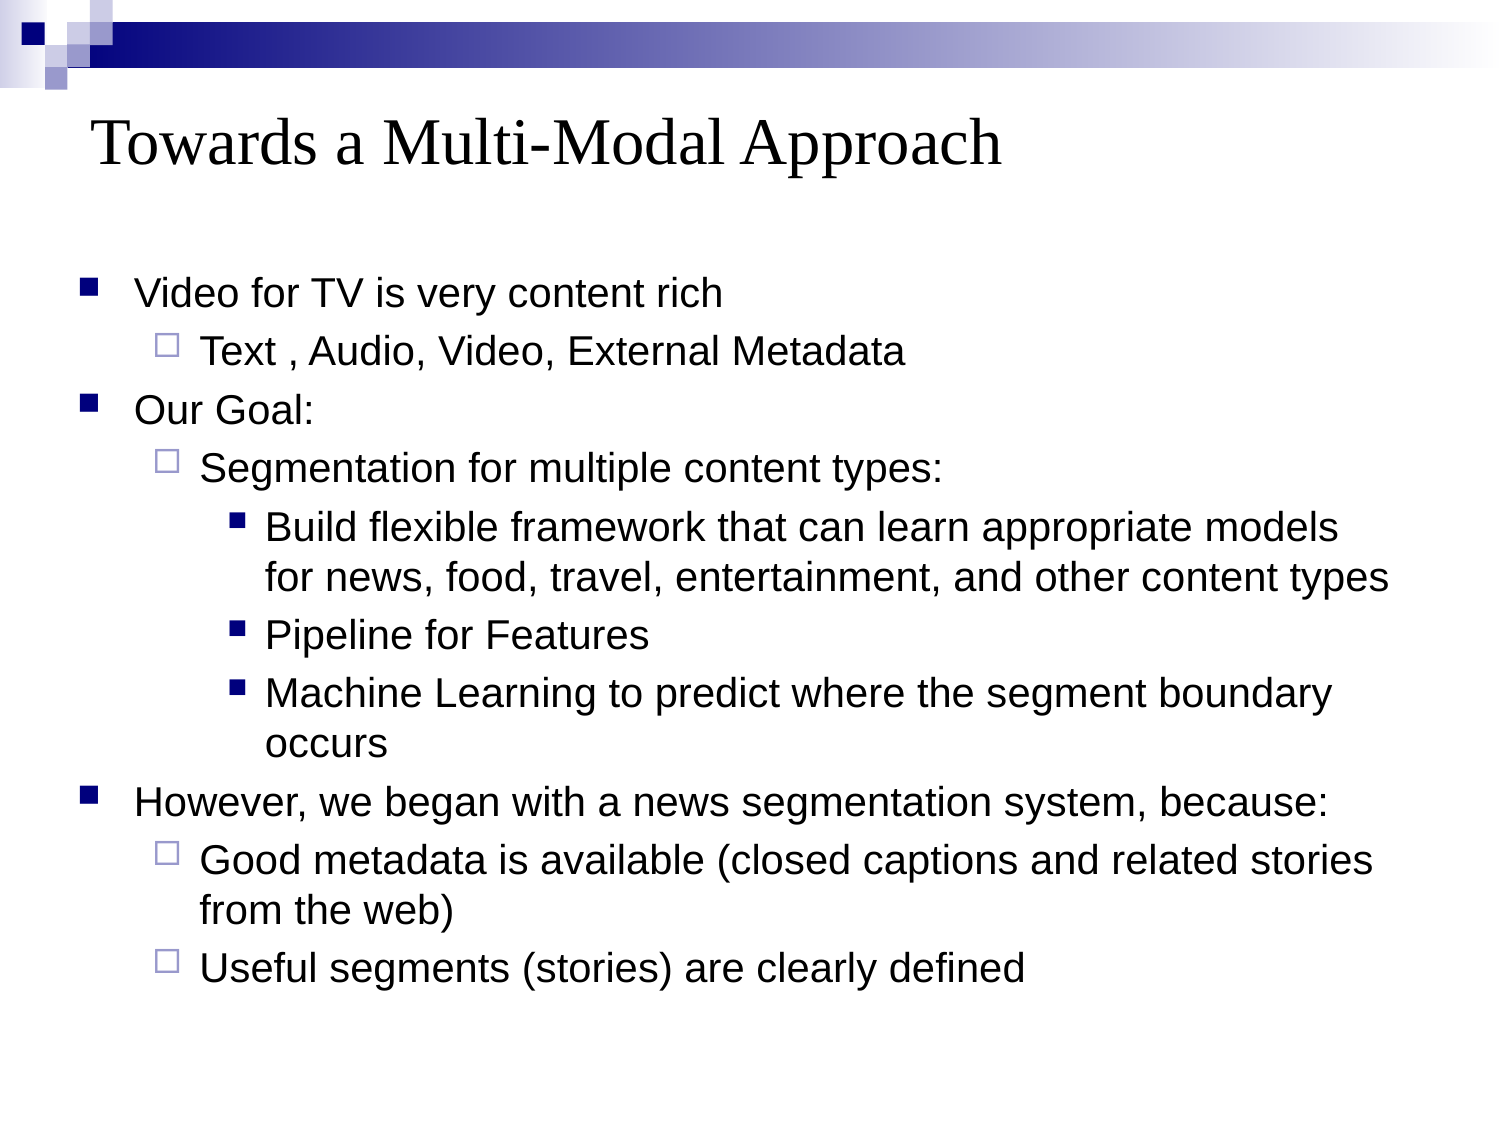

# Towards a Multi-Modal Approach

Video for TV is very content rich
Text , Audio, Video, External Metadata
Our Goal:
Segmentation for multiple content types:
Build flexible framework that can learn appropriate models for news, food, travel, entertainment, and other content types
Pipeline for Features
Machine Learning to predict where the segment boundary occurs
However, we began with a news segmentation system, because:
Good metadata is available (closed captions and related stories from the web)
Useful segments (stories) are clearly defined